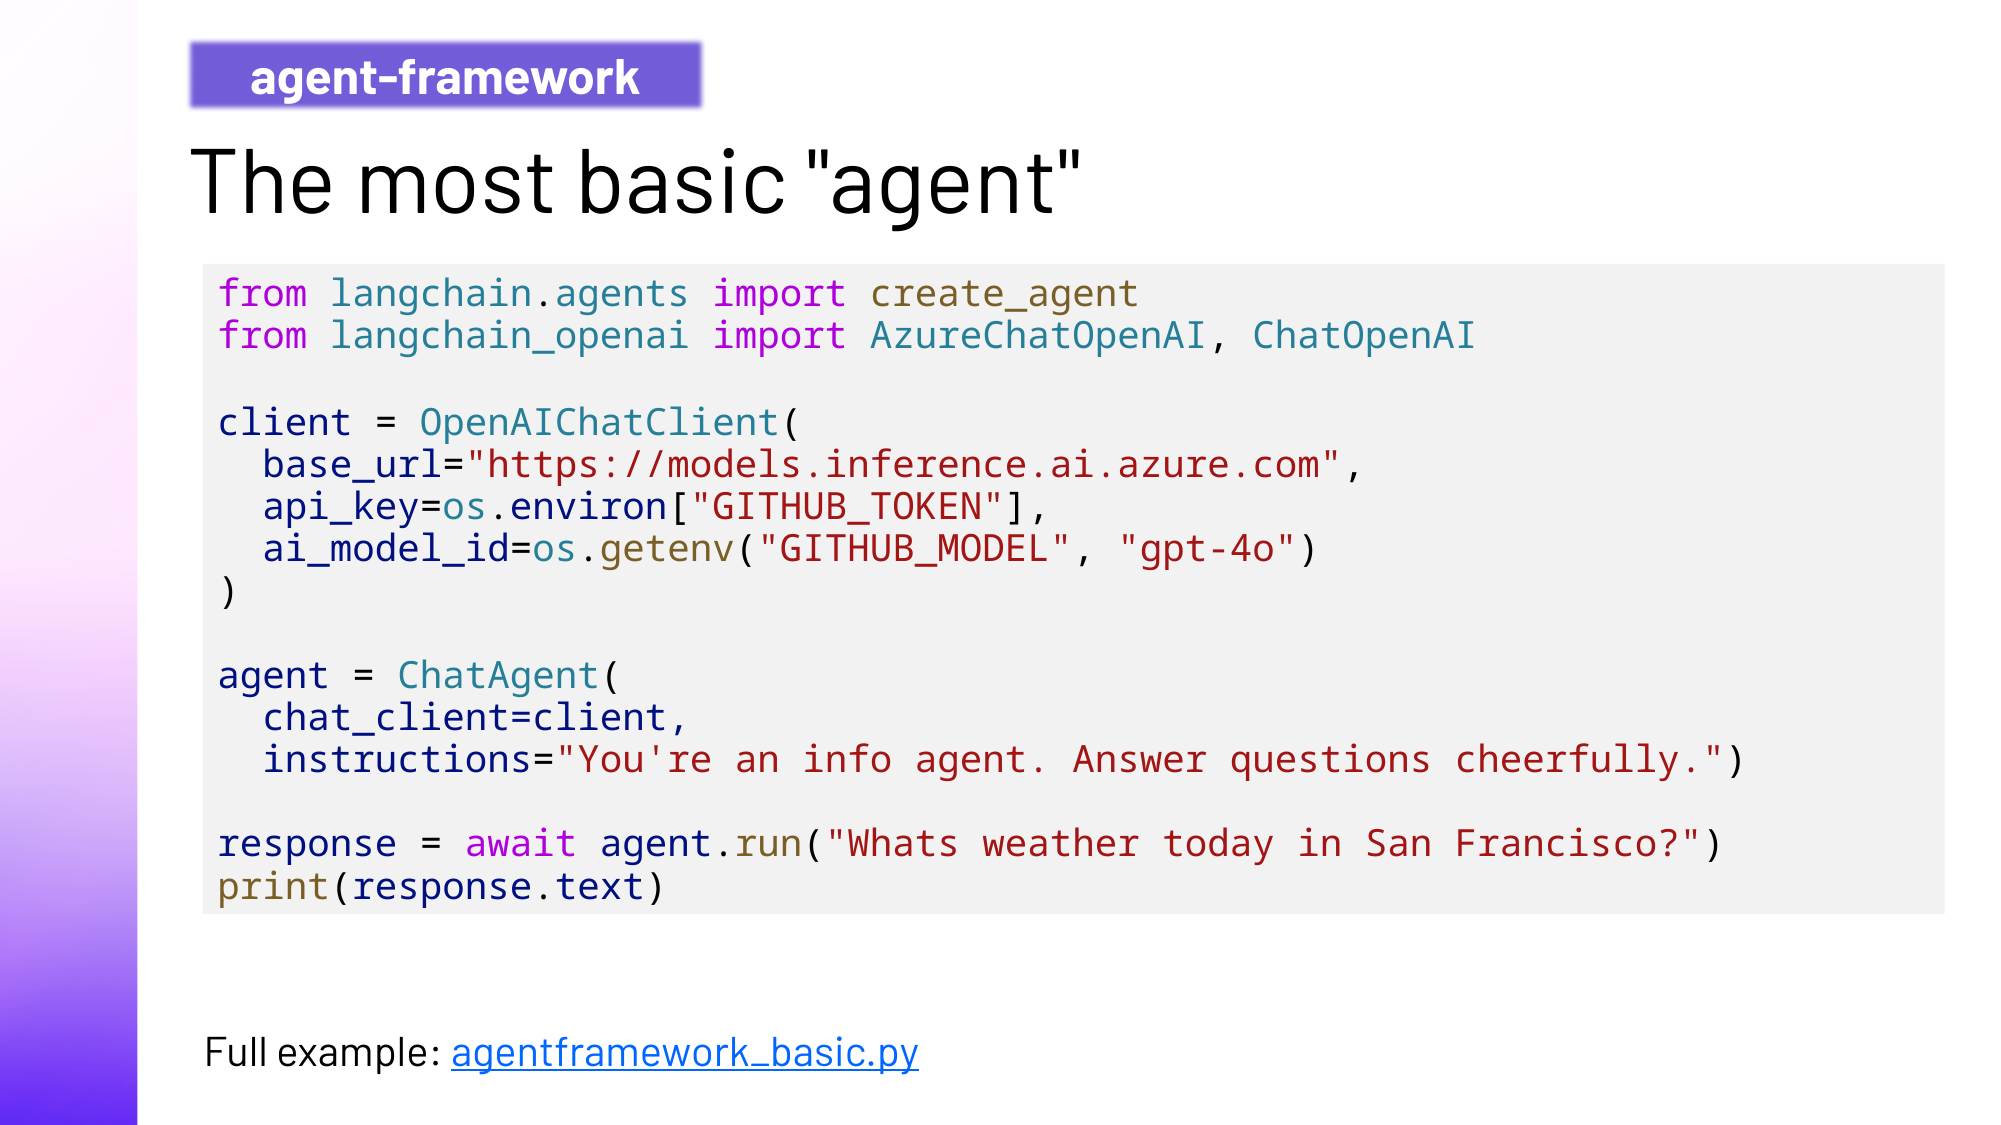

agent-framework
# The most basic "agent"
from langchain.agents import create_agent
from langchain_openai import AzureChatOpenAI, ChatOpenAI

client = OpenAIChatClient(
  base_url="https://models.inference.ai.azure.com",
  api_key=os.environ["GITHUB_TOKEN"],
  ai_model_id=os.getenv("GITHUB_MODEL", "gpt-4o")
)

agent = ChatAgent(
  chat_client=client,
  instructions="You're an info agent. Answer questions cheerfully.")
response = await agent.run("Whats weather today in San Francisco?")
print(response.text)
Full example: agentframework_basic.py